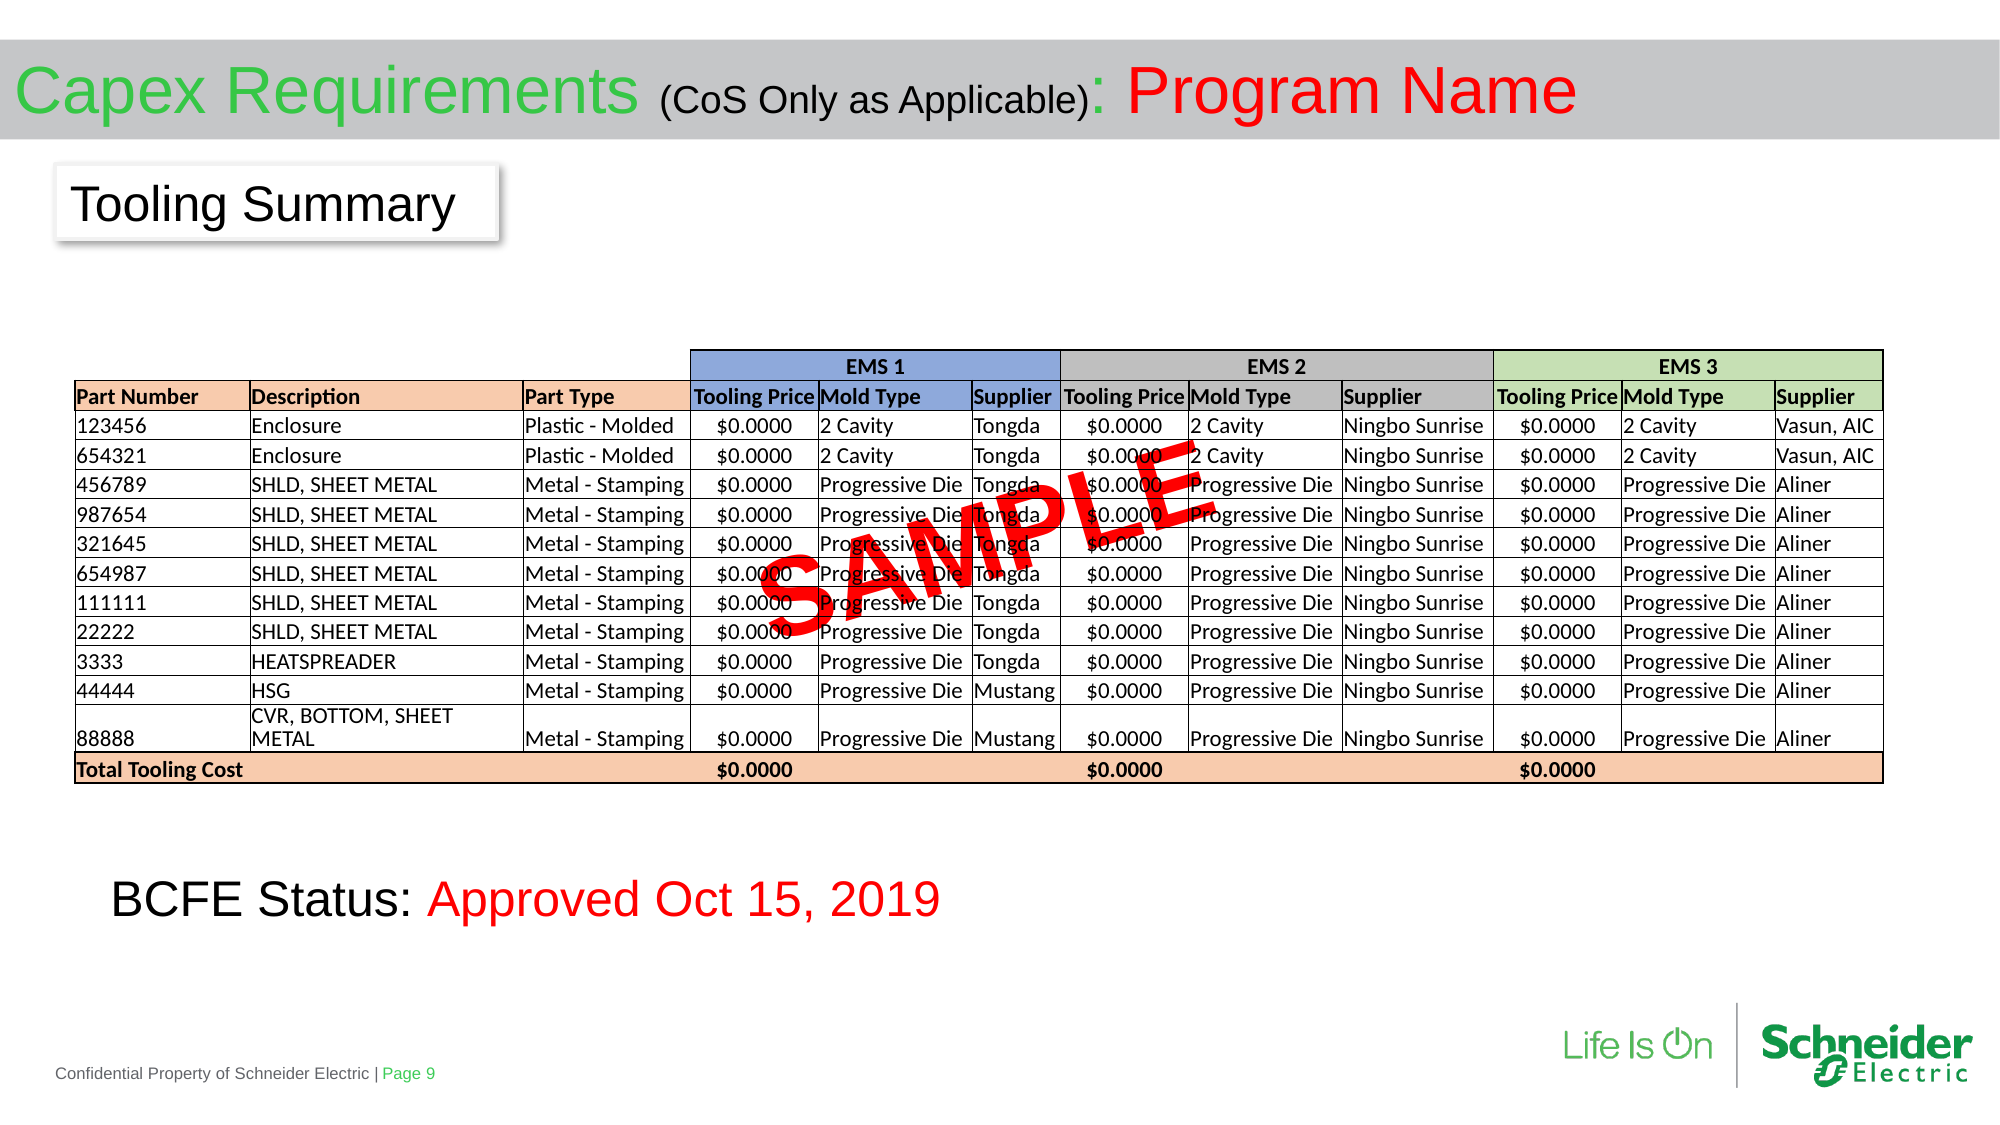

Capex Requirements (CoS Only as Applicable): Program Name
Tooling Summary
|  |  |  |  |  |  |  |  |  |  |  |  |
| --- | --- | --- | --- | --- | --- | --- | --- | --- | --- | --- | --- |
|  |  |  | EMS 1 |  |  | EMS 2 |  |  | EMS 3 |  |  |
| Part Number | Description | Part Type | Tooling Price | Mold Type | Supplier | Tooling Price | Mold Type | Supplier | Tooling Price | Mold Type | Supplier |
| 123456 | Enclosure | Plastic - Molded | $0.0000 | 2 Cavity | Tongda | $0.0000 | 2 Cavity | Ningbo Sunrise | $0.0000 | 2 Cavity | Vasun, AIC |
| 654321 | Enclosure | Plastic - Molded | $0.0000 | 2 Cavity | Tongda | $0.0000 | 2 Cavity | Ningbo Sunrise | $0.0000 | 2 Cavity | Vasun, AIC |
| 456789 | SHLD, SHEET METAL | Metal - Stamping | $0.0000 | Progressive Die | Tongda | $0.0000 | Progressive Die | Ningbo Sunrise | $0.0000 | Progressive Die | Aliner |
| 987654 | SHLD, SHEET METAL | Metal - Stamping | $0.0000 | Progressive Die | Tongda | $0.0000 | Progressive Die | Ningbo Sunrise | $0.0000 | Progressive Die | Aliner |
| 321645 | SHLD, SHEET METAL | Metal - Stamping | $0.0000 | Progressive Die | Tongda | $0.0000 | Progressive Die | Ningbo Sunrise | $0.0000 | Progressive Die | Aliner |
| 654987 | SHLD, SHEET METAL | Metal - Stamping | $0.0000 | Progressive Die | Tongda | $0.0000 | Progressive Die | Ningbo Sunrise | $0.0000 | Progressive Die | Aliner |
| 111111 | SHLD, SHEET METAL | Metal - Stamping | $0.0000 | Progressive Die | Tongda | $0.0000 | Progressive Die | Ningbo Sunrise | $0.0000 | Progressive Die | Aliner |
| 22222 | SHLD, SHEET METAL | Metal - Stamping | $0.0000 | Progressive Die | Tongda | $0.0000 | Progressive Die | Ningbo Sunrise | $0.0000 | Progressive Die | Aliner |
| 3333 | HEATSPREADER | Metal - Stamping | $0.0000 | Progressive Die | Tongda | $0.0000 | Progressive Die | Ningbo Sunrise | $0.0000 | Progressive Die | Aliner |
| 44444 | HSG | Metal - Stamping | $0.0000 | Progressive Die | Mustang | $0.0000 | Progressive Die | Ningbo Sunrise | $0.0000 | Progressive Die | Aliner |
| 88888 | CVR, BOTTOM, SHEET METAL | Metal - Stamping | $0.0000 | Progressive Die | Mustang | $0.0000 | Progressive Die | Ningbo Sunrise | $0.0000 | Progressive Die | Aliner |
| Total Tooling Cost |  |  | $0.0000 |  |  | $0.0000 |  |  | $0.0000 |  |  |
SAMPLE
BCFE Status: Approved Oct 15, 2019
Confidential Property of Schneider Electric |
Page 9